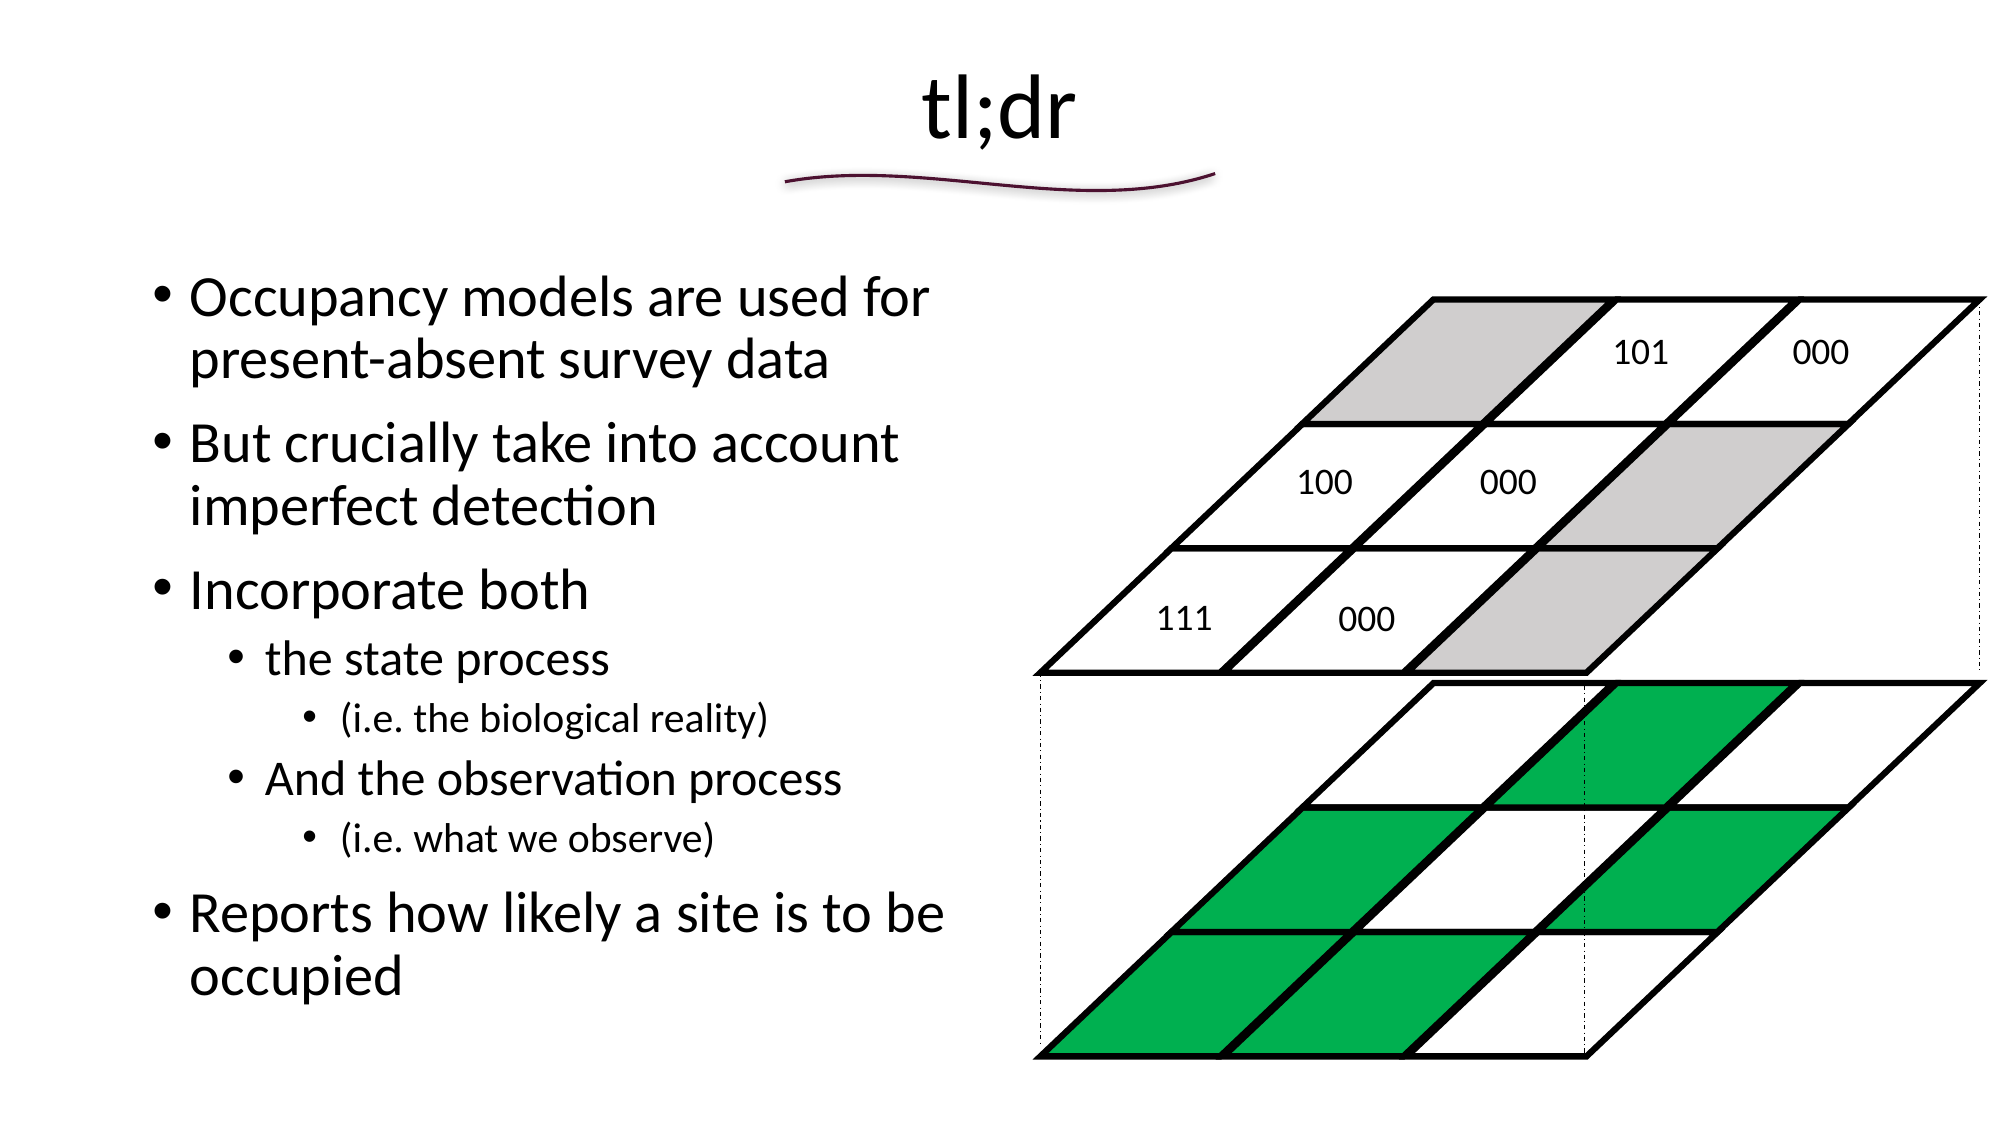

# tl;dr

Occupancy models are used for present-absent survey data
But crucially take into account imperfect detection
Incorporate both
the state process
(i.e. the biological reality)
And the observation process
(i.e. what we observe)
Reports how likely a site is to be occupied

101
000

100
000

111
000